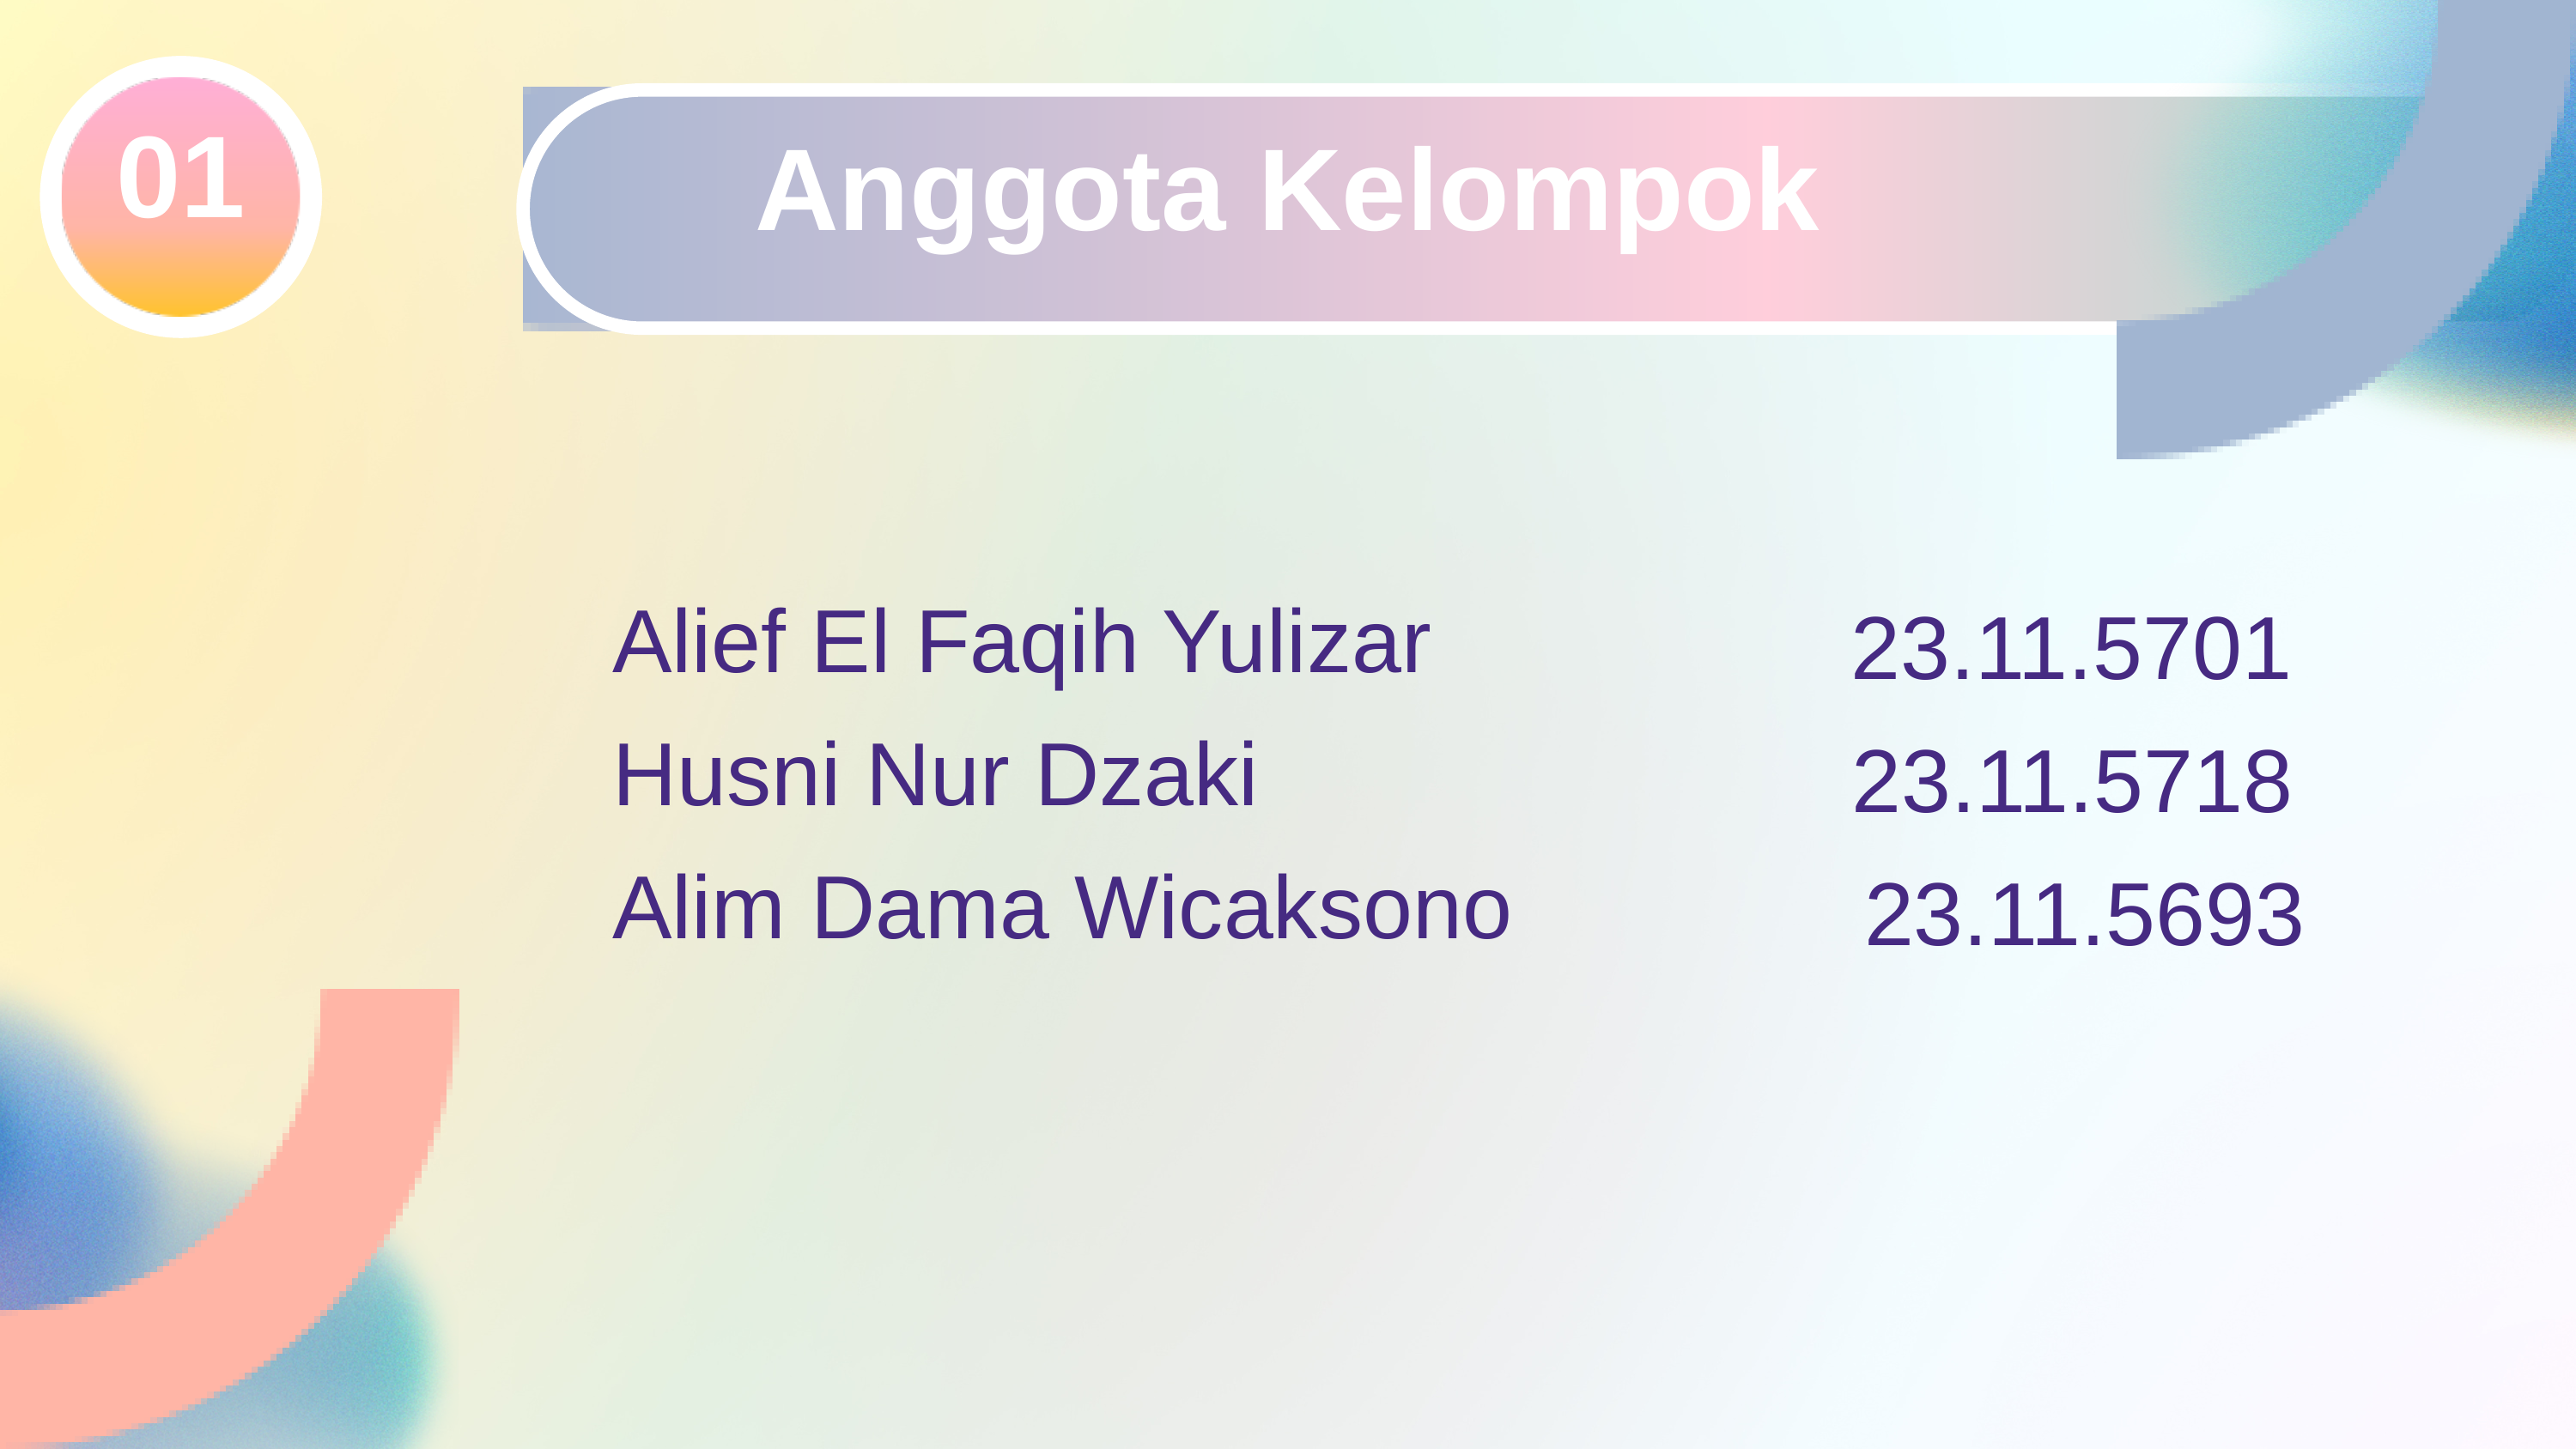

01
Anggota Kelompok
23.11.5701
Alief El Faqih Yulizar
23.11.5718
Husni Nur Dzaki
23.11.5693
Alim Dama Wicaksono